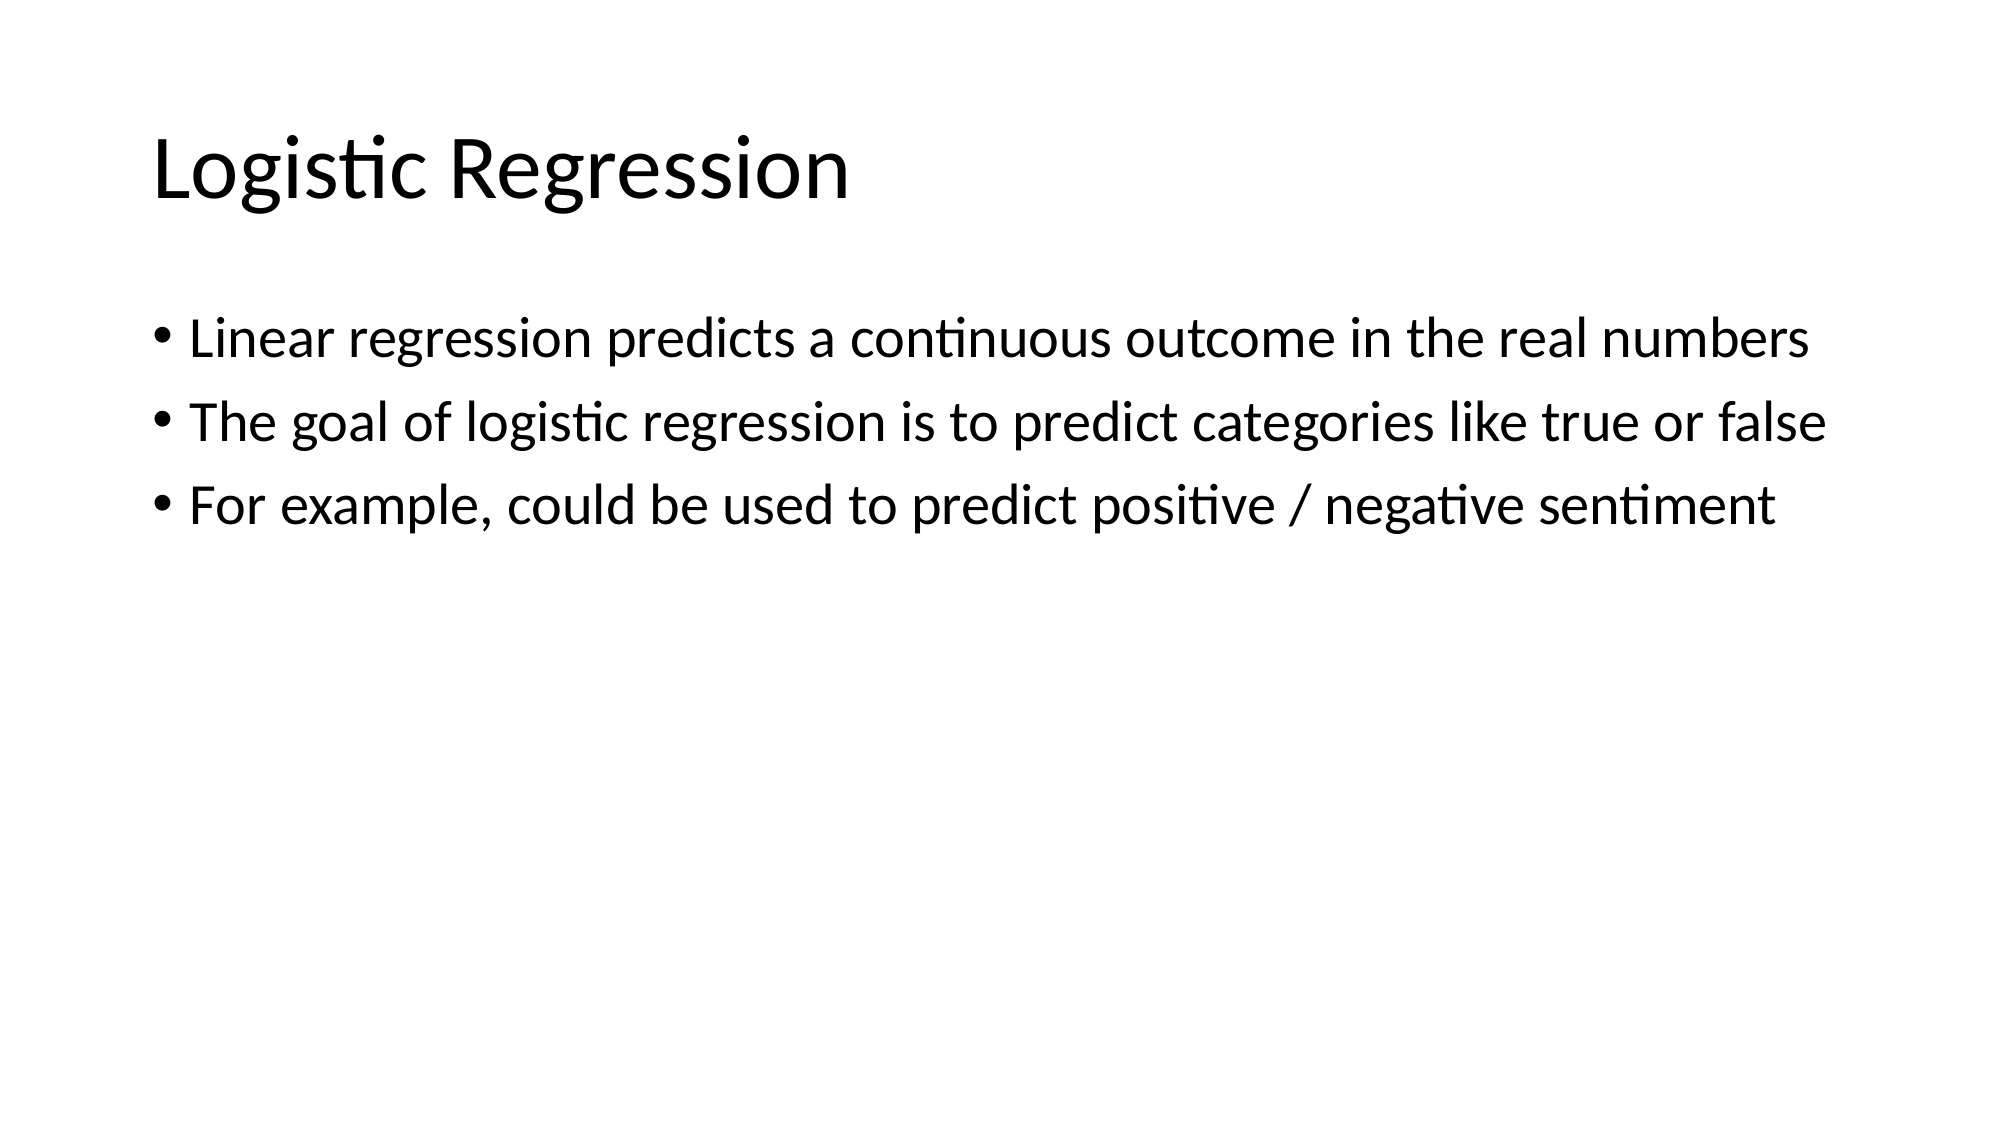

# Logistic Regression
Linear regression predicts a continuous outcome in the real numbers
The goal of logistic regression is to predict categories like true or false
For example, could be used to predict positive / negative sentiment